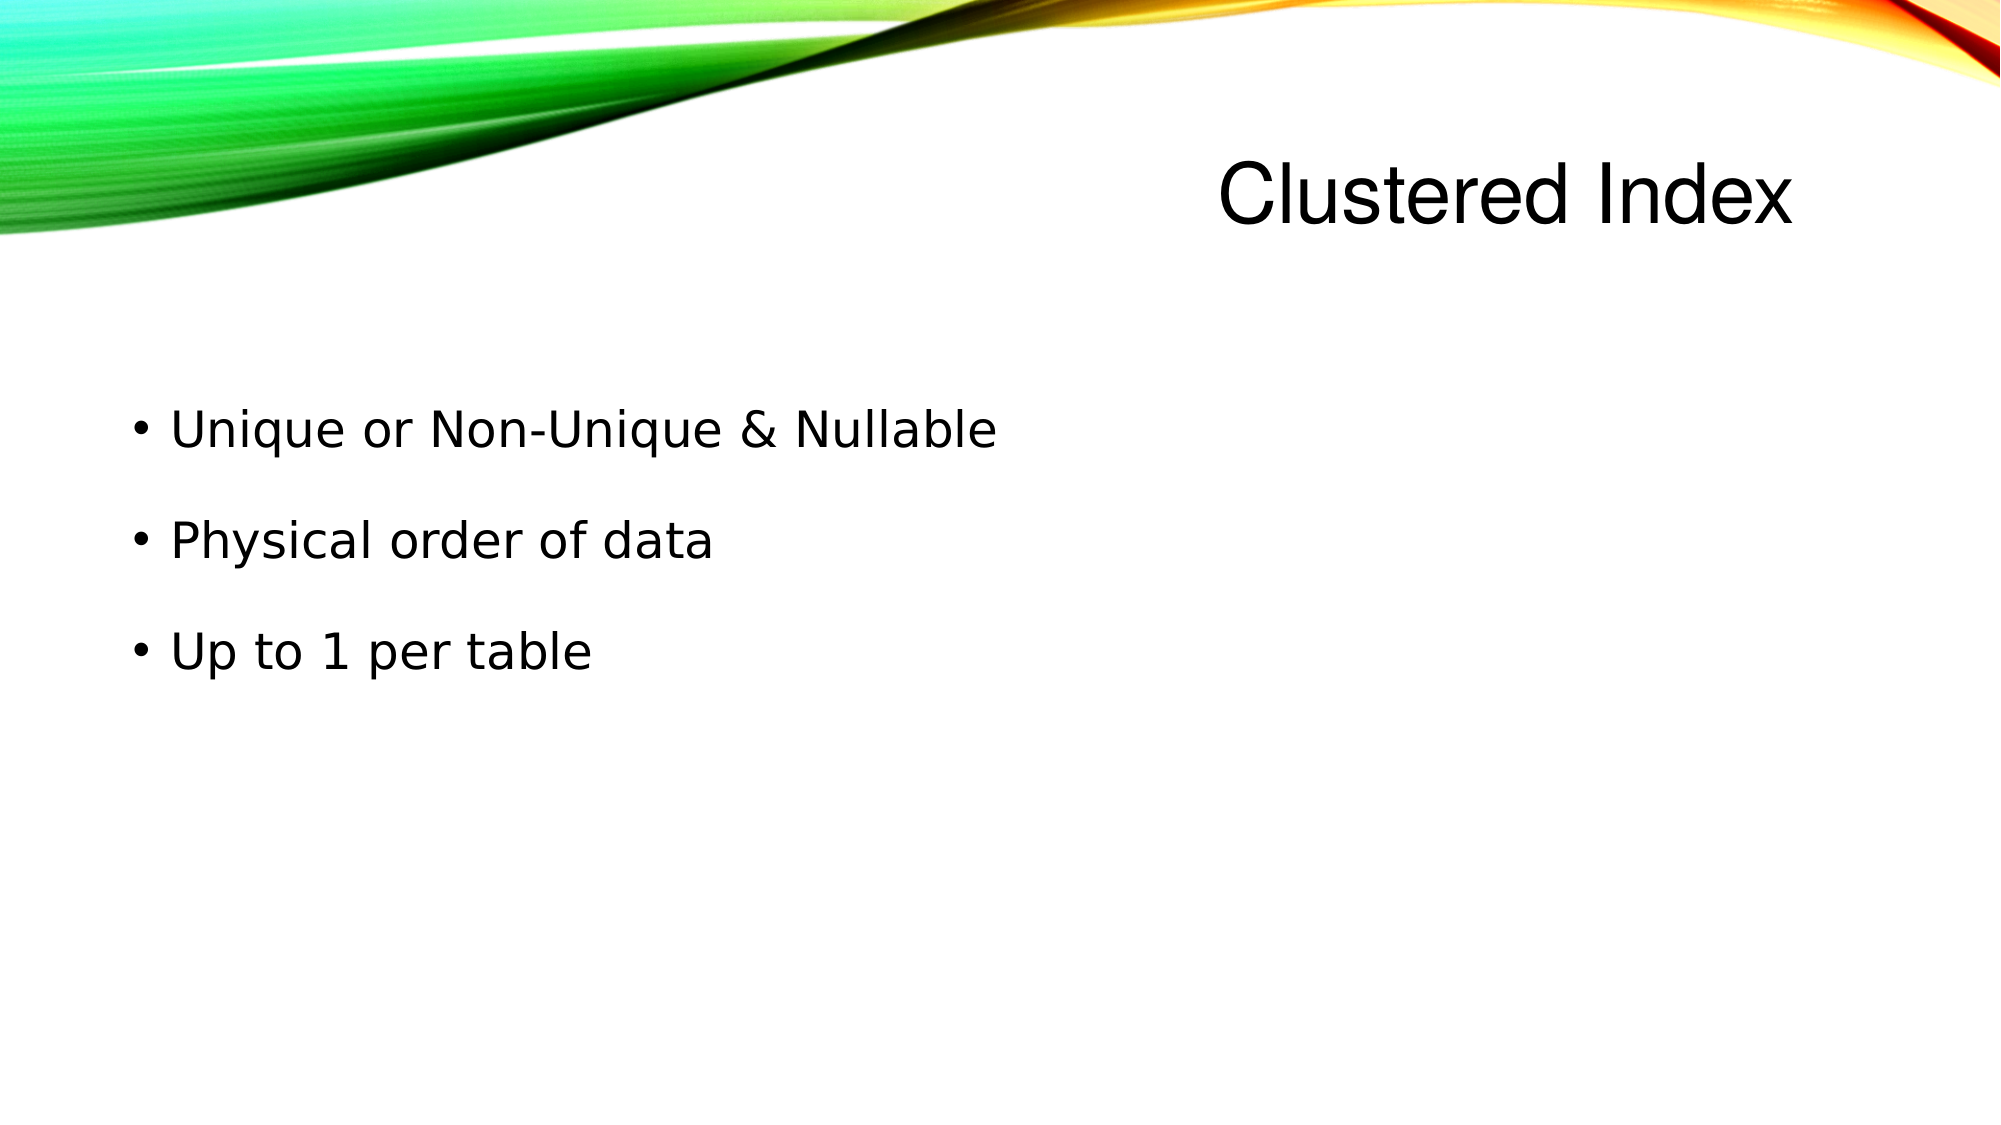

# Clustered Index
Unique or Non-Unique & Nullable
Physical order of data
Up to 1 per table

CREATE NONCLUSTERED INDEX [IX_Episode_Television_EpisodeId] ON 	[media].[Episode]([TelevisionId] ASC, [EpisodeId] ASC)